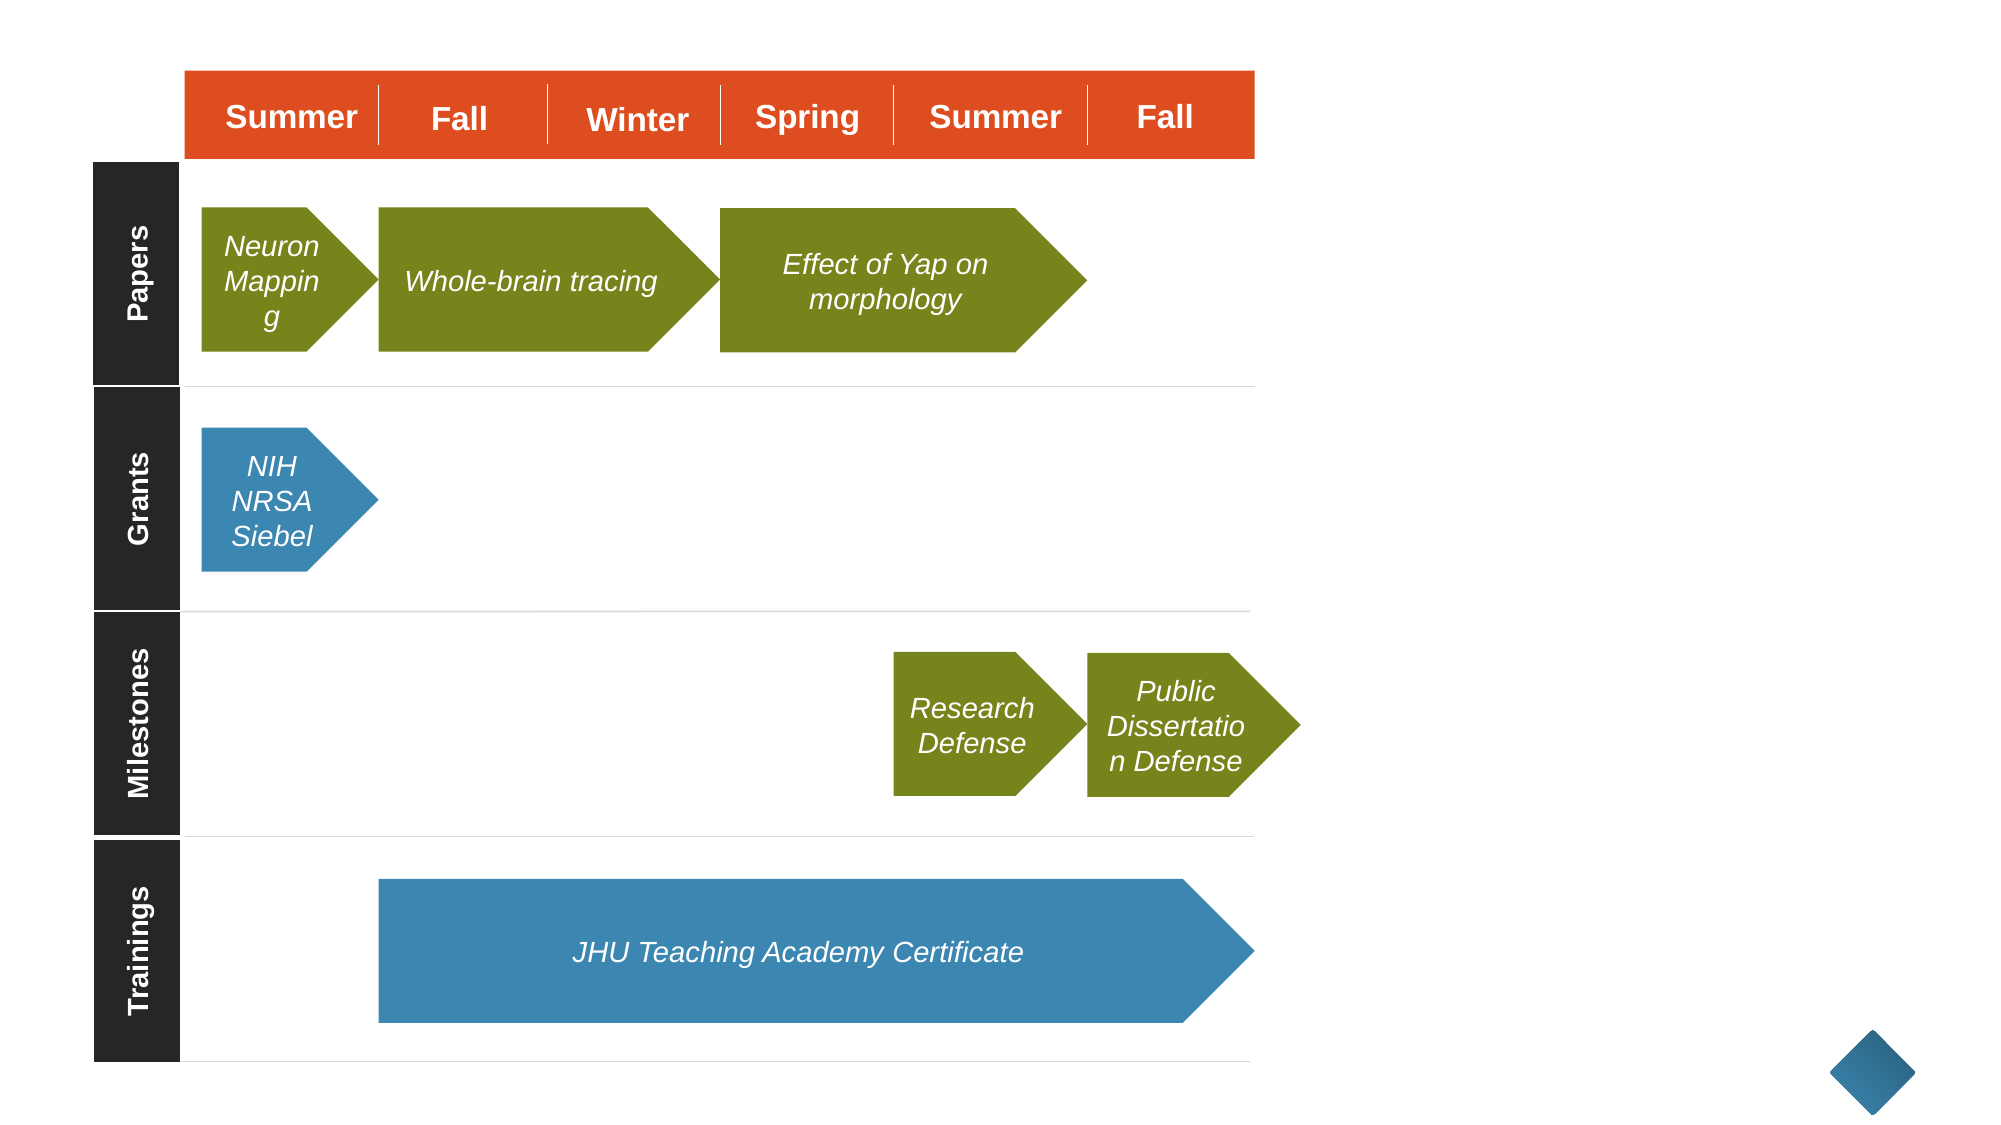

Summer
Spring
Summer
Fall
Fall
Winter
Neuron Mapping
Whole-brain tracing
Effect of Yap on morphology
Papers
NIH NRSA
Siebel
Grants
Research Defense
Public Dissertation Defense
Milestones
JHU Teaching Academy Certificate
Trainings